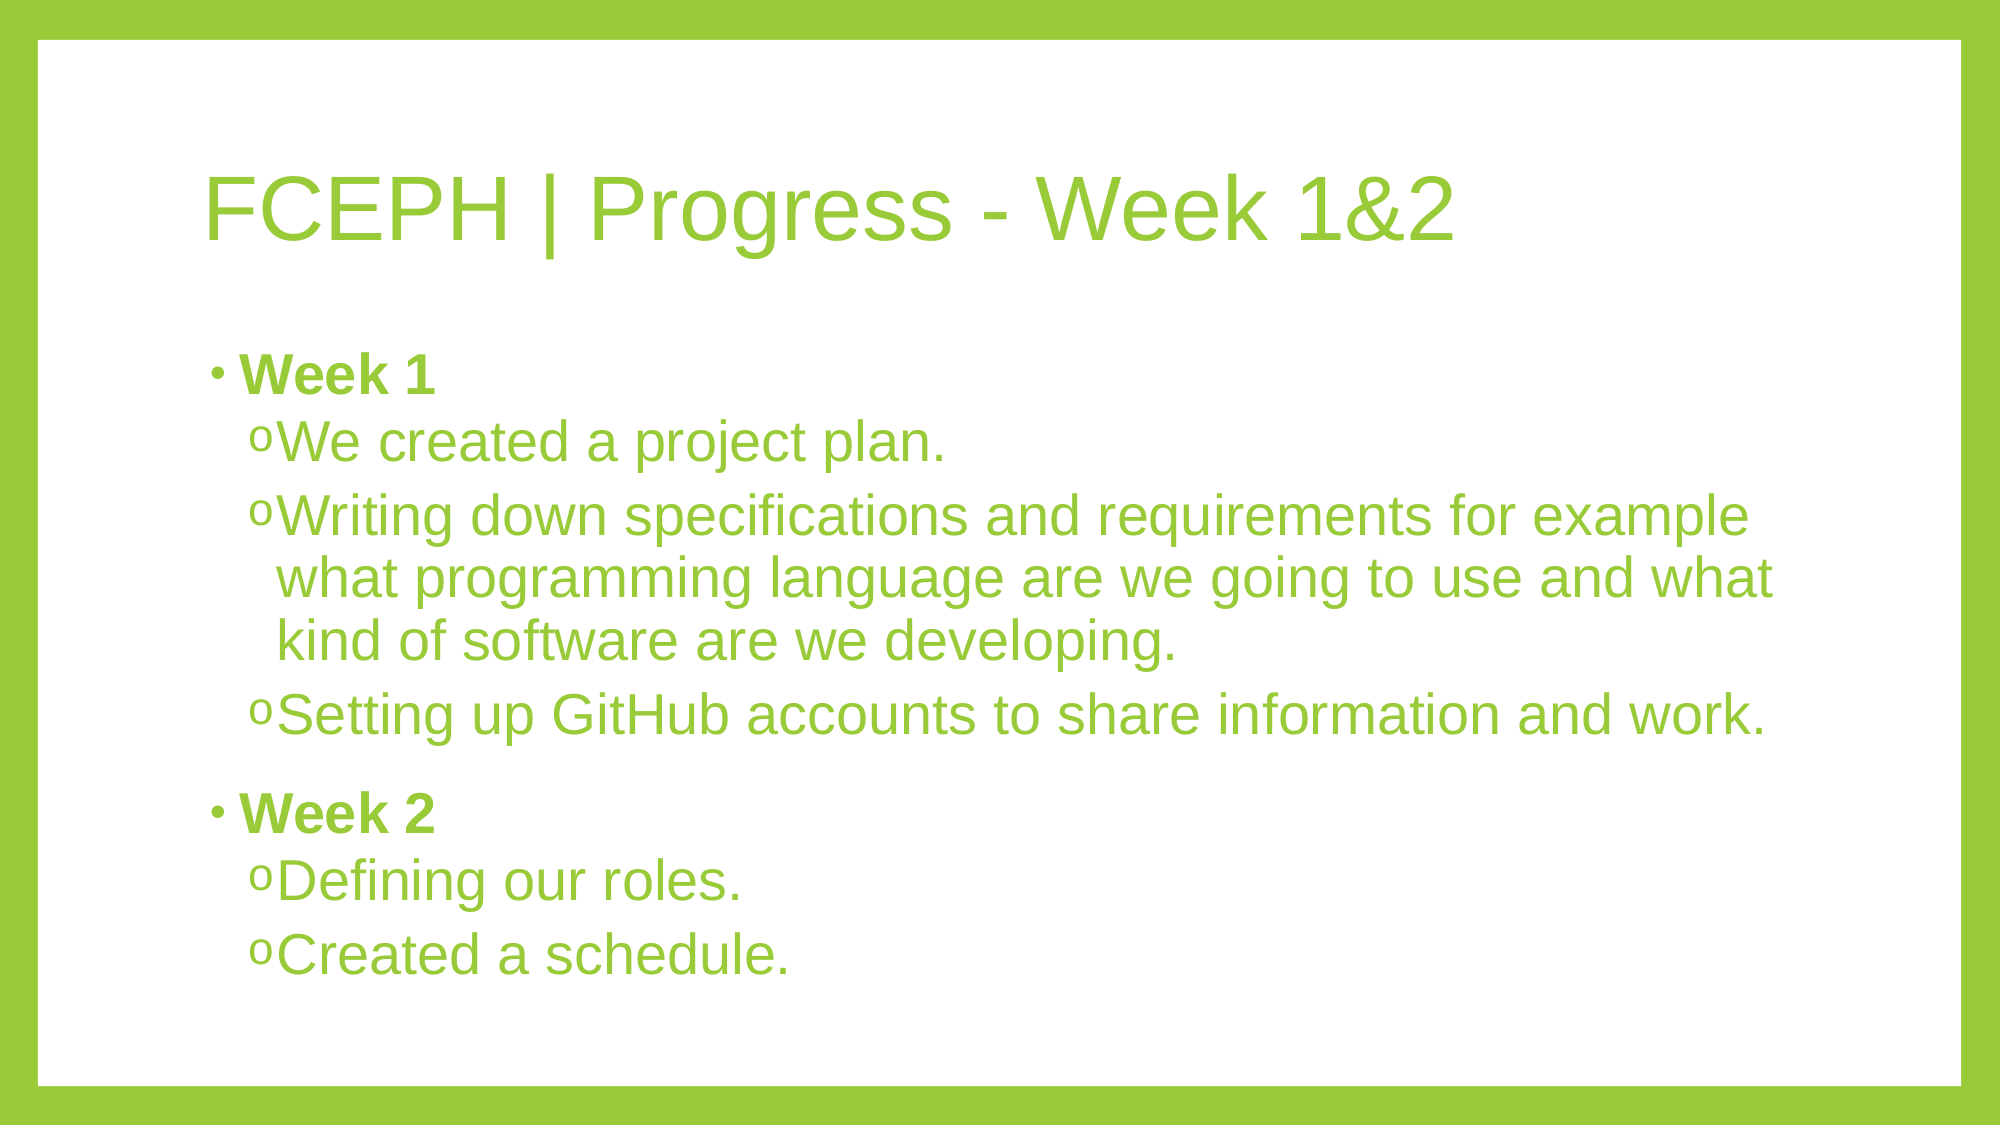

# FCEPH | Progress - Week 1&2
Week 1
We created a project plan.
Writing down specifications and requirements for example what programming language are we going to use and what kind of software are we developing.
Setting up GitHub accounts to share information and work.
Week 2
Defining our roles.
Created a schedule.